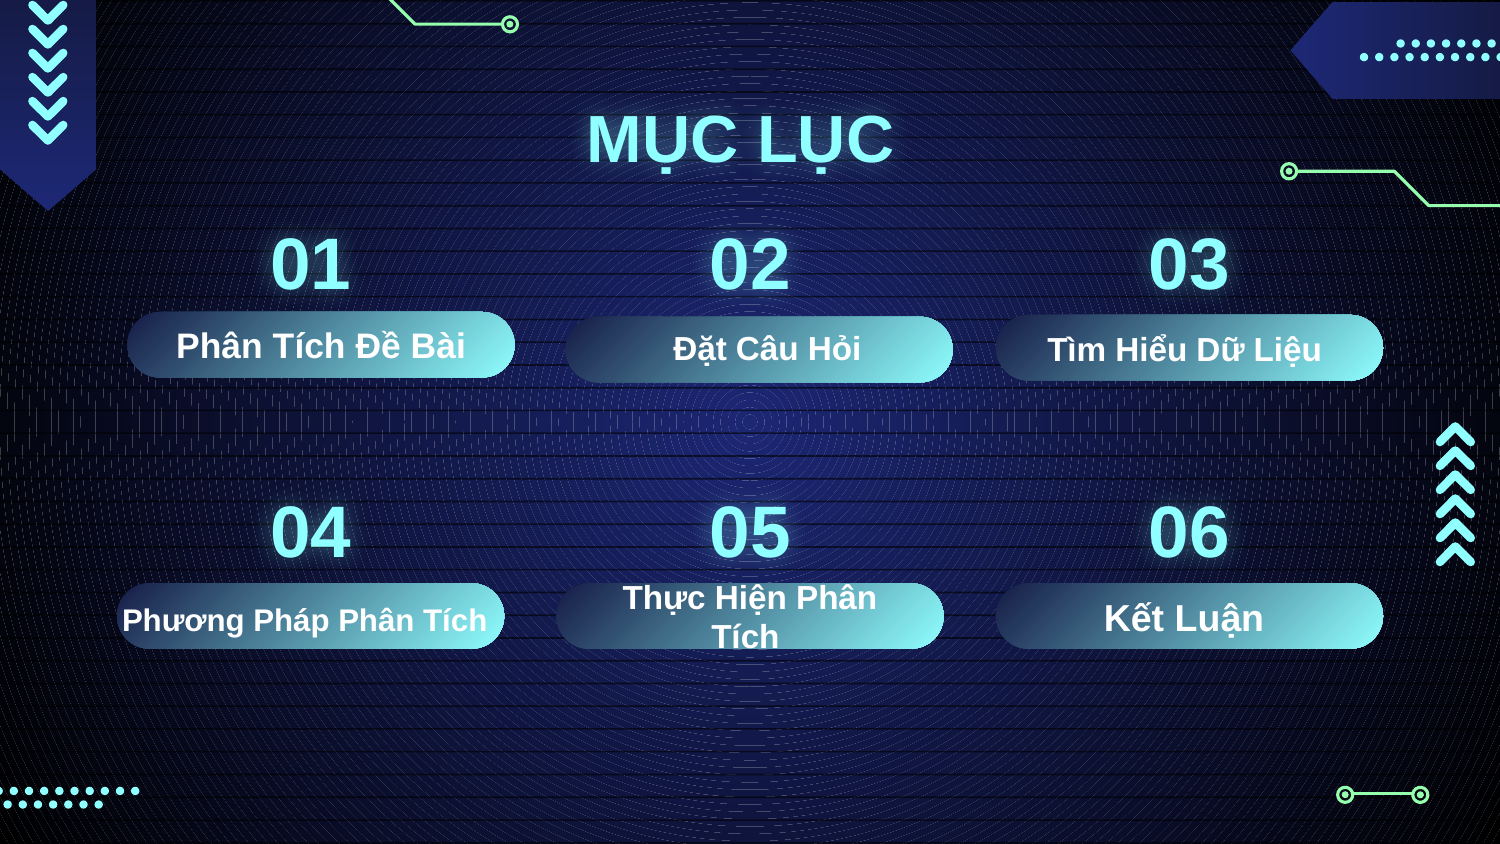

# MỤC LỤC

01
02
03

Đặt Câu Hỏi
Tìm Hiểu Dữ Liệu
Phân Tích Đề Bài
04
05
06

Thực Hiện Phân Tích
Kết Luận
Phương Pháp Phân Tích